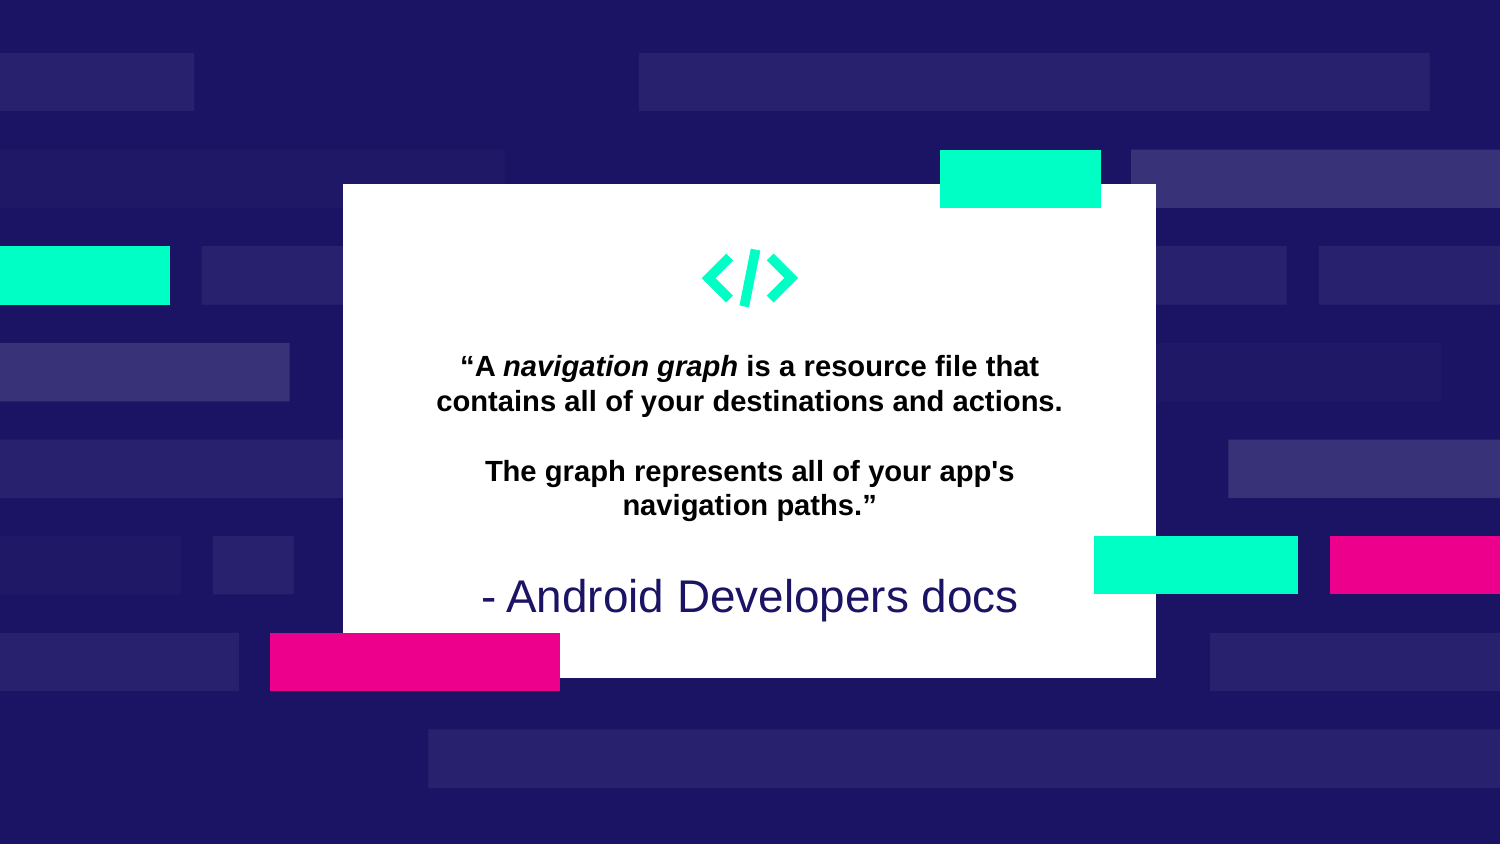

“A navigation graph is a resource file that contains all of your destinations and actions.

The graph represents all of your app's navigation paths.”
# - Android Developers docs